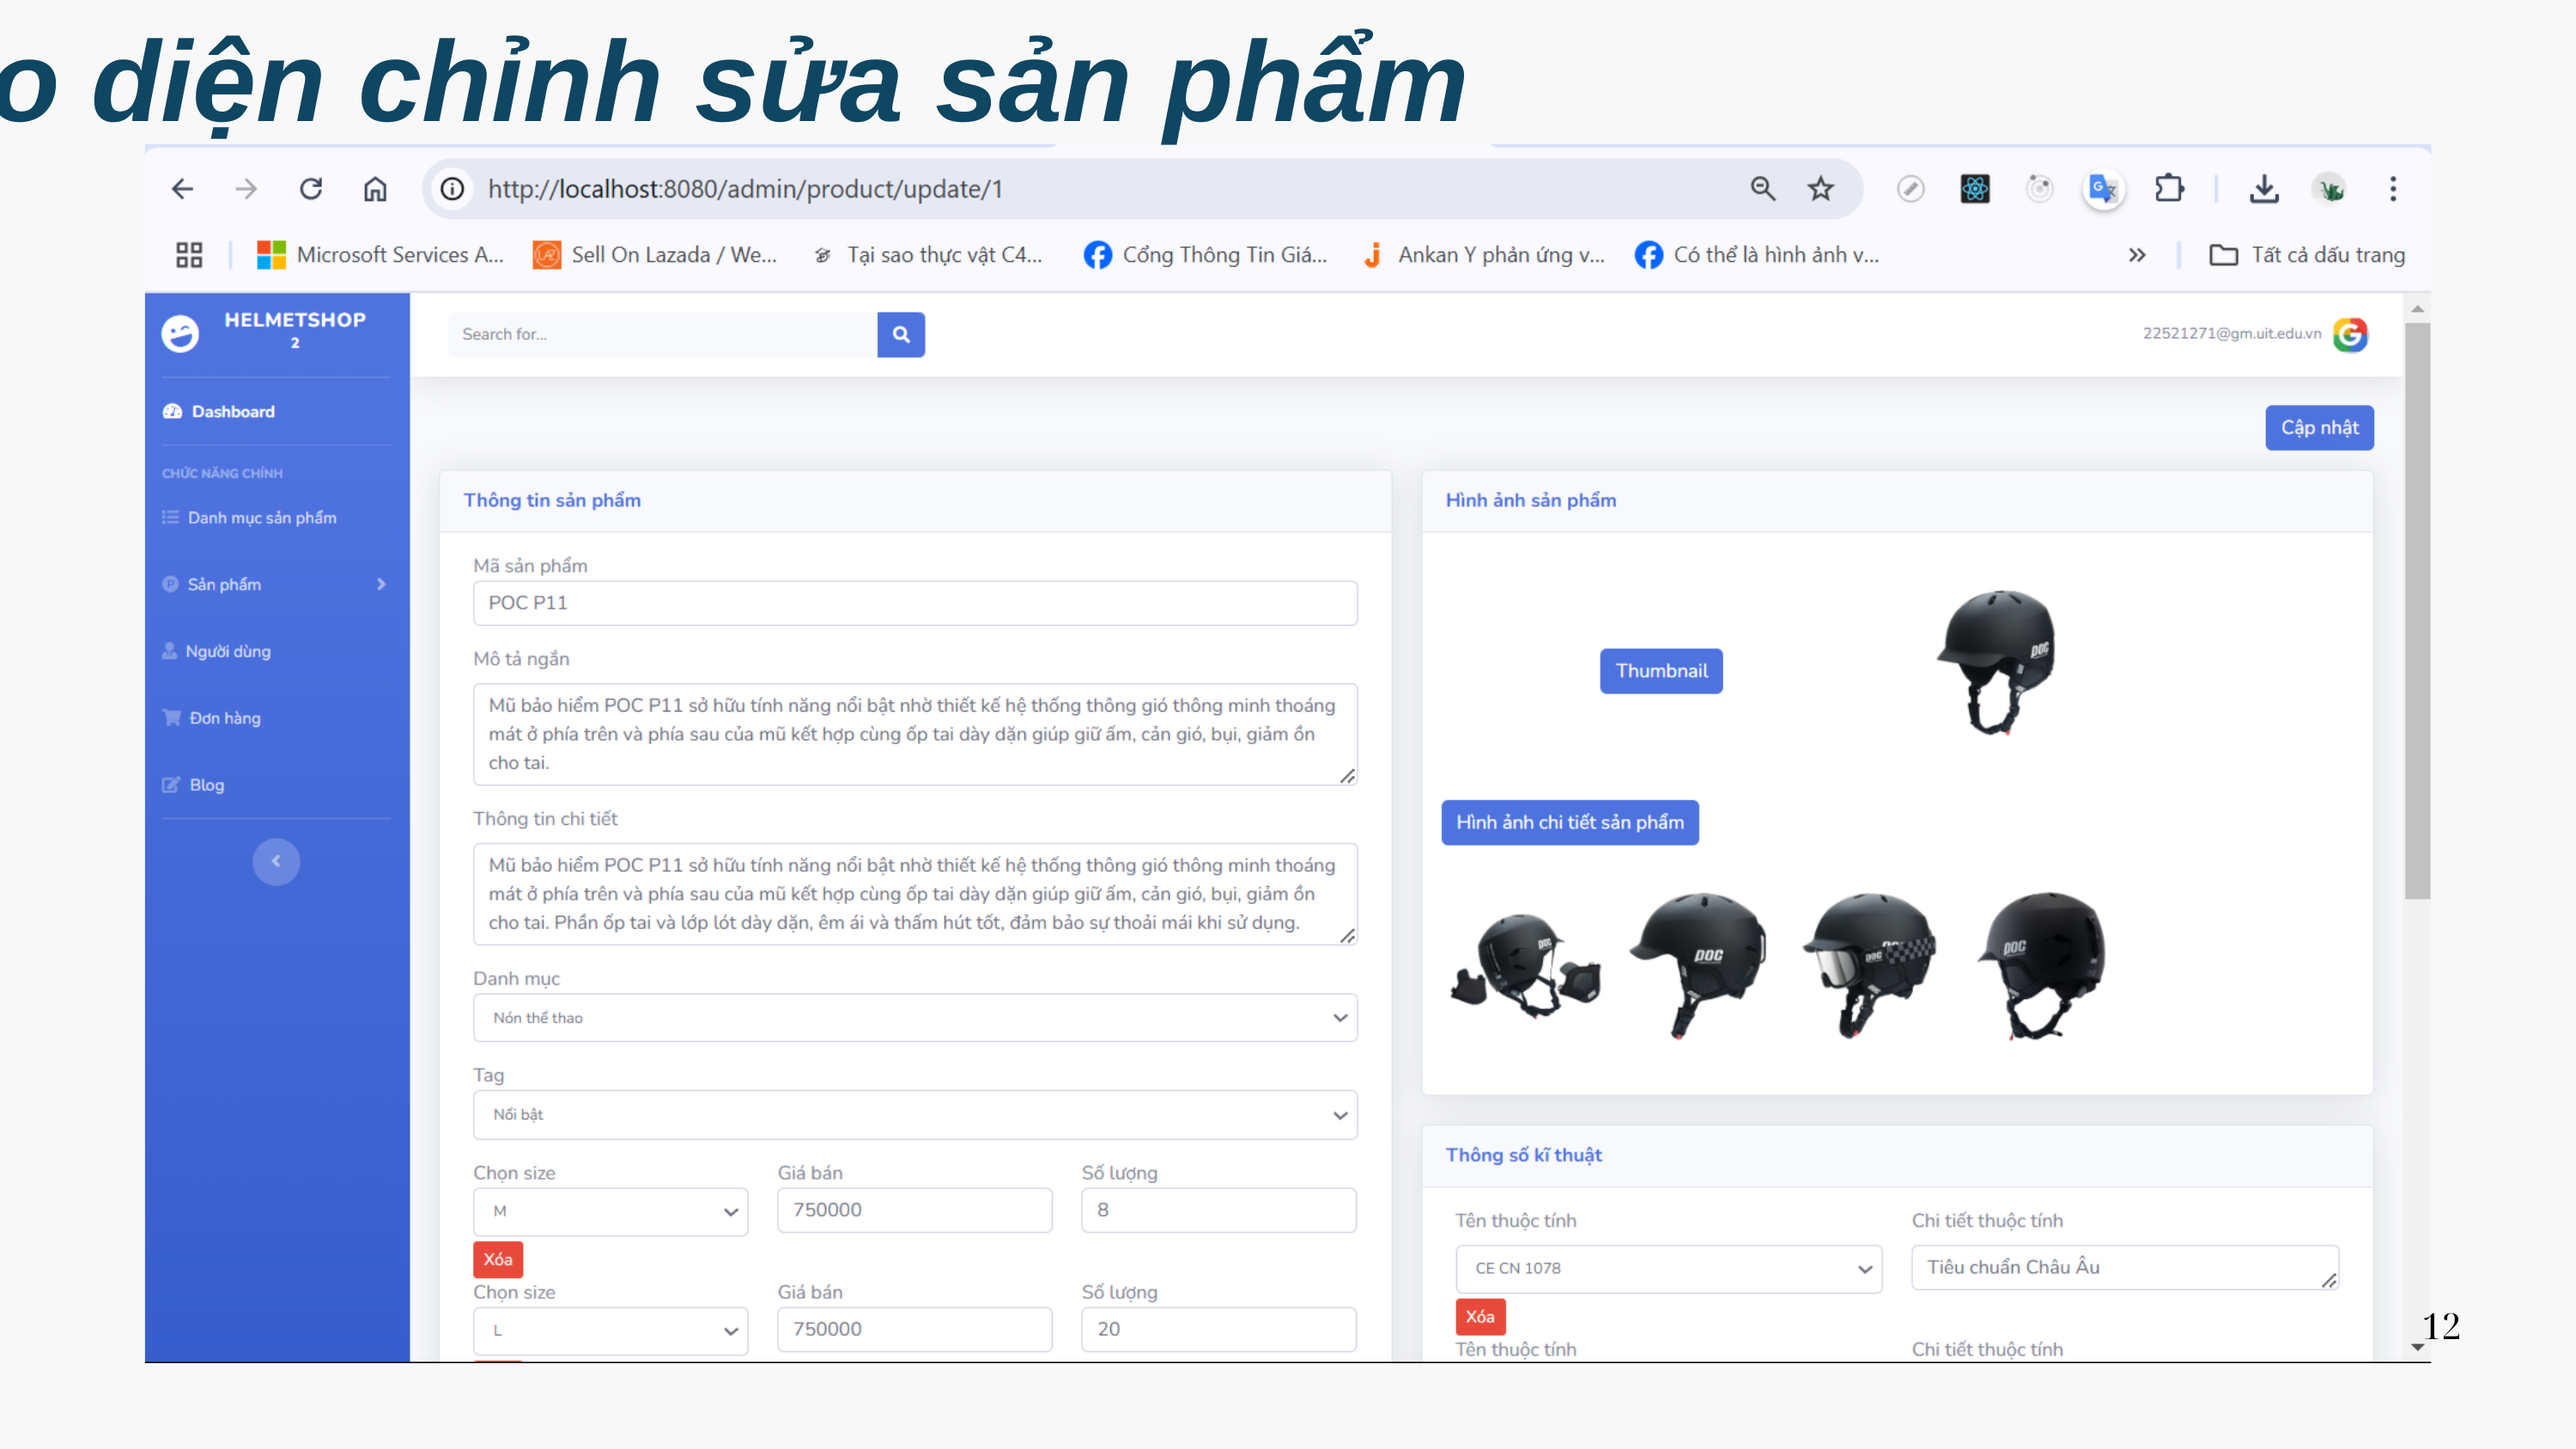

Giao diện chỉnh sửa sản phẩm

12